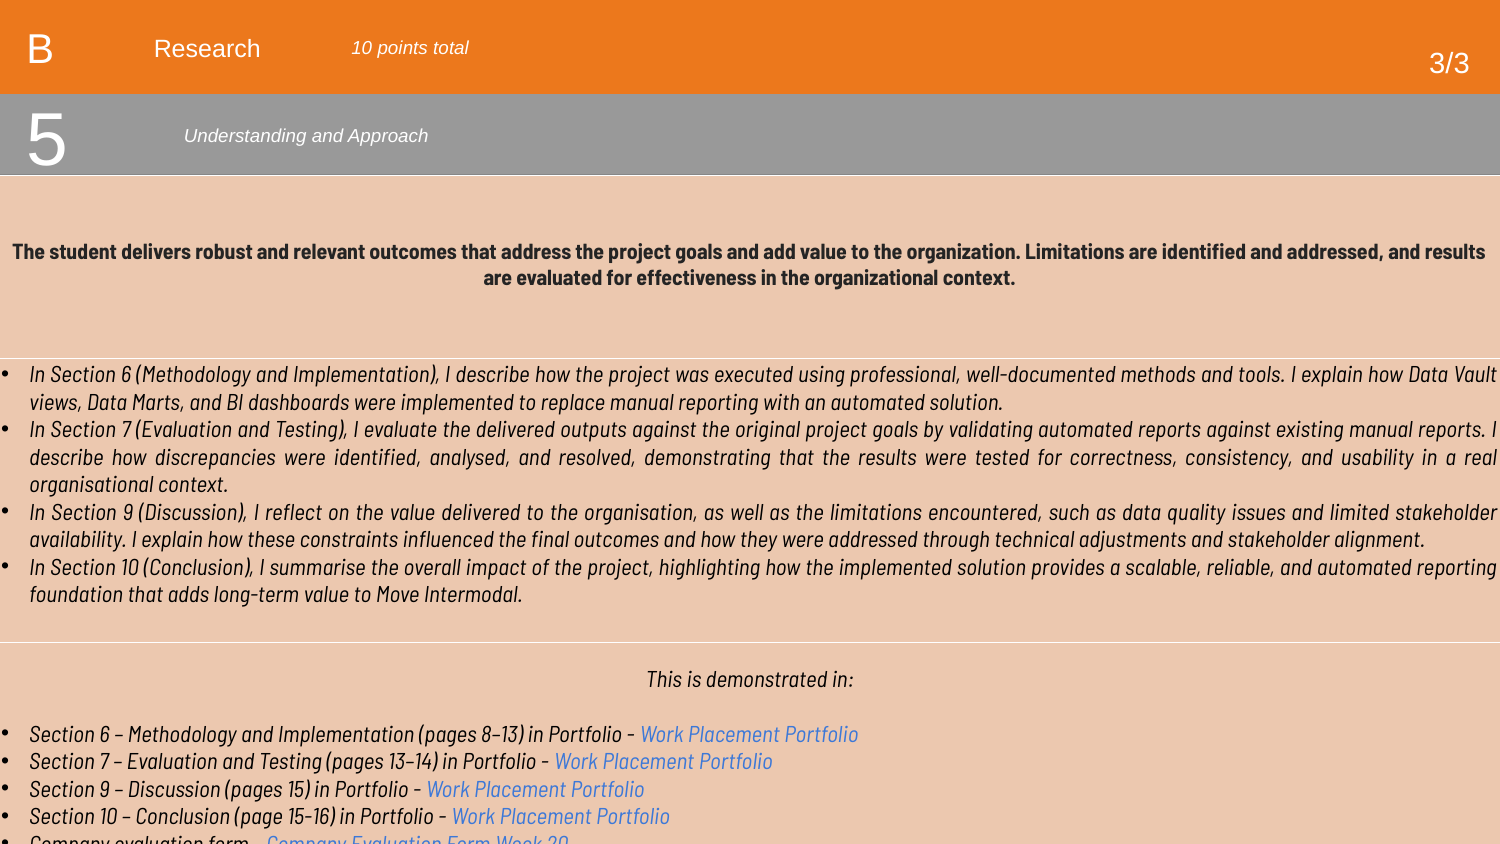

# B
Research
10 points total
3/3
5
Understanding and Approach
| The student delivers robust and relevant outcomes that address the project goals and add value to the organization. Limitations are identified and addressed, and results are evaluated for effectiveness in the organizational context. |
| --- |
| In Section 6 (Methodology and Implementation), I describe how the project was executed using professional, well-documented methods and tools. I explain how Data Vault views, Data Marts, and BI dashboards were implemented to replace manual reporting with an automated solution. In Section 7 (Evaluation and Testing), I evaluate the delivered outputs against the original project goals by validating automated reports against existing manual reports. I describe how discrepancies were identified, analysed, and resolved, demonstrating that the results were tested for correctness, consistency, and usability in a real organisational context. In Section 9 (Discussion), I reflect on the value delivered to the organisation, as well as the limitations encountered, such as data quality issues and limited stakeholder availability. I explain how these constraints influenced the final outcomes and how they were addressed through technical adjustments and stakeholder alignment. In Section 10 (Conclusion), I summarise the overall impact of the project, highlighting how the implemented solution provides a scalable, reliable, and automated reporting foundation that adds long-term value to Move Intermodal. |
| This is demonstrated in: Section 6 – Methodology and Implementation (pages 8–13) in Portfolio - Work Placement Portfolio Section 7 – Evaluation and Testing (pages 13–14) in Portfolio - Work Placement Portfolio Section 9 – Discussion (pages 15) in Portfolio - Work Placement Portfolio Section 10 – Conclusion (page 15-16) in Portfolio - Work Placement Portfolio Company evaluation form - Company Evaluation Form Week 20 |